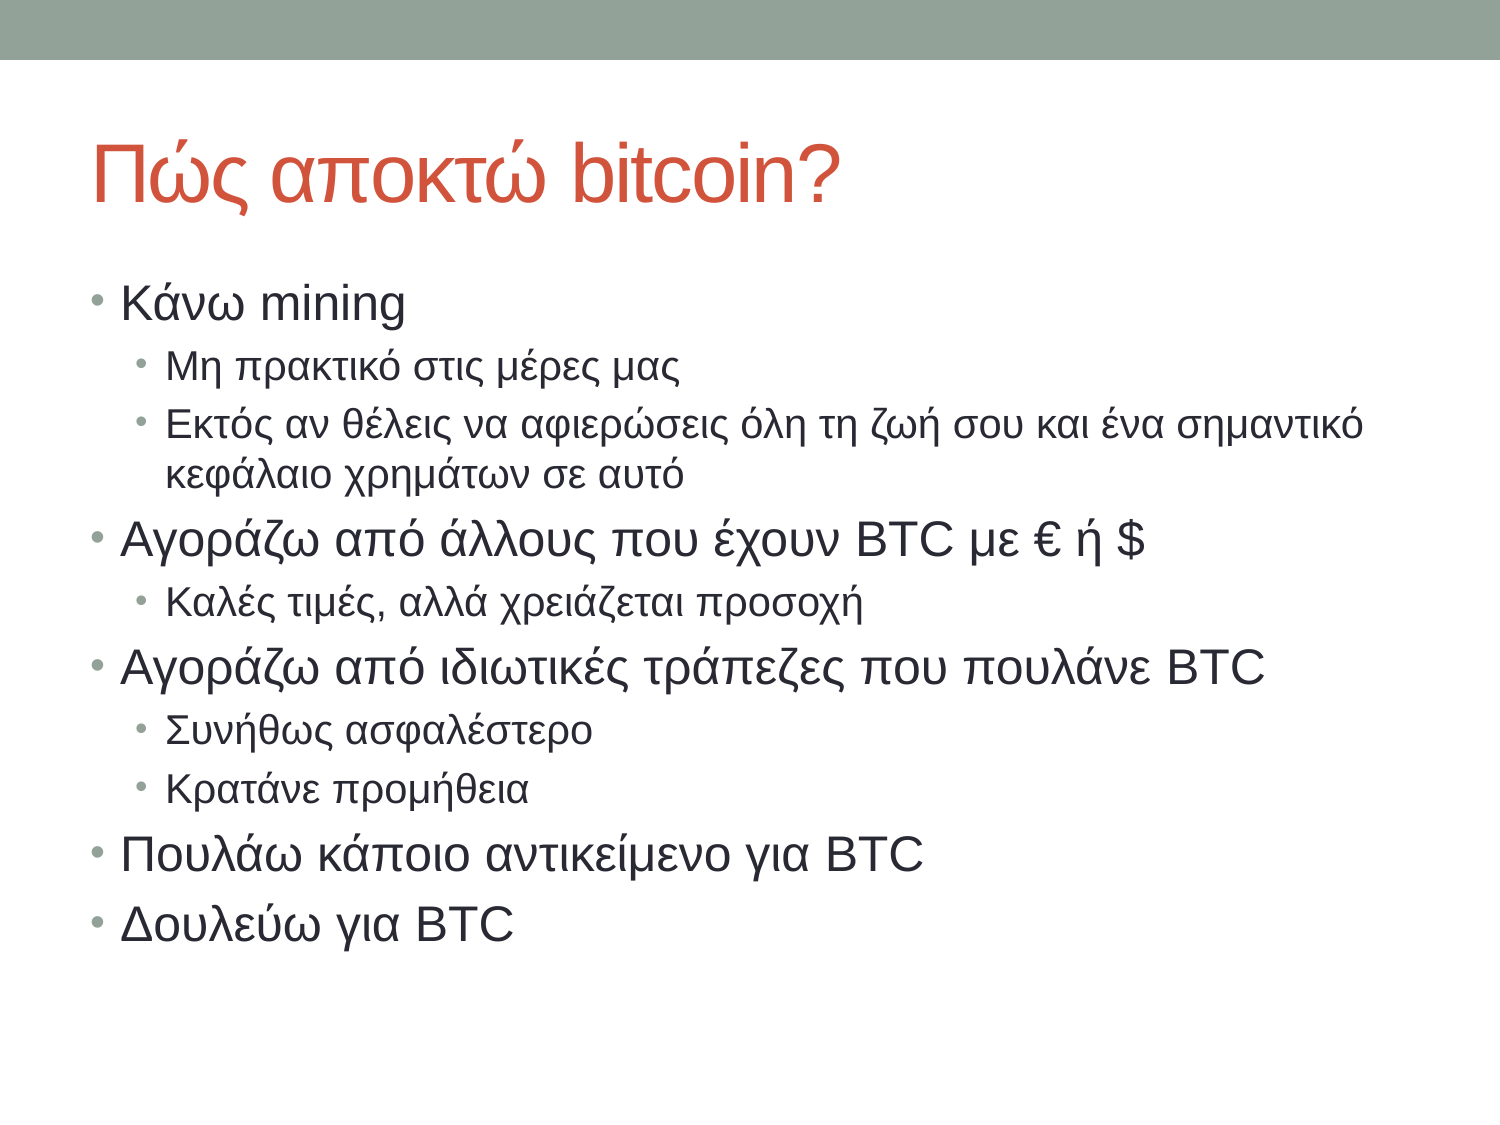

# Πώς αποκτώ bitcoin?
Κάνω mining
Μη πρακτικό στις μέρες μας
Εκτός αν θέλεις να αφιερώσεις όλη τη ζωή σου και ένα σημαντικό κεφάλαιο χρημάτων σε αυτό
Αγοράζω από άλλους που έχουν BTC με € ή $
Καλές τιμές, αλλά χρειάζεται προσοχή
Αγοράζω από ιδιωτικές τράπεζες που πουλάνε BTC
Συνήθως ασφαλέστερο
Κρατάνε προμήθεια
Πουλάω κάποιο αντικείμενο για BTC
Δουλεύω για BTC